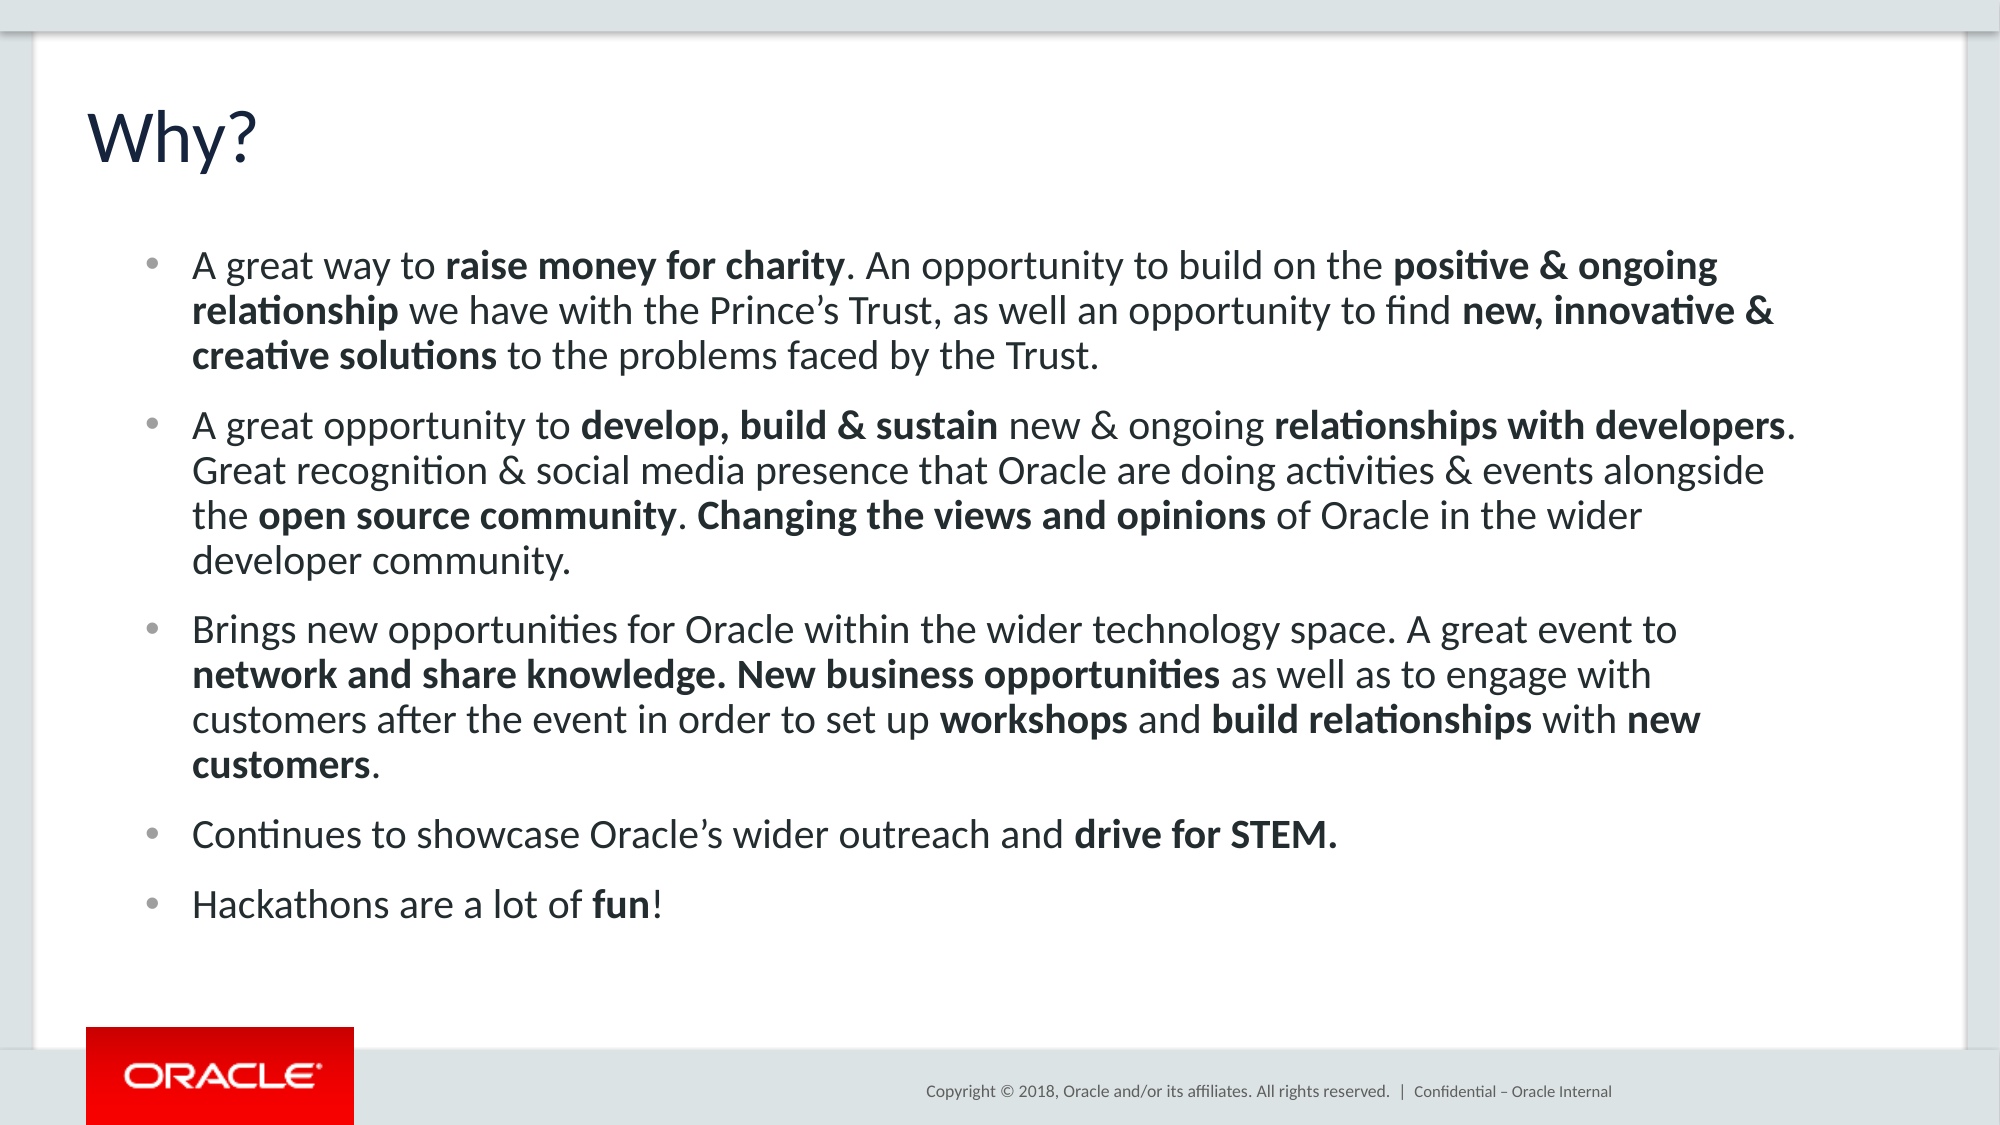

# Why?
A great way to raise money for charity. An opportunity to build on the positive & ongoing relationship we have with the Prince’s Trust, as well an opportunity to find new, innovative & creative solutions to the problems faced by the Trust.
A great opportunity to develop, build & sustain new & ongoing relationships with developers. Great recognition & social media presence that Oracle are doing activities & events alongside the open source community. Changing the views and opinions of Oracle in the wider developer community.
Brings new opportunities for Oracle within the wider technology space. A great event to network and share knowledge. New business opportunities as well as to engage with customers after the event in order to set up workshops and build relationships with new customers.
Continues to showcase Oracle’s wider outreach and drive for STEM.
Hackathons are a lot of fun!
Confidential – Oracle Internal